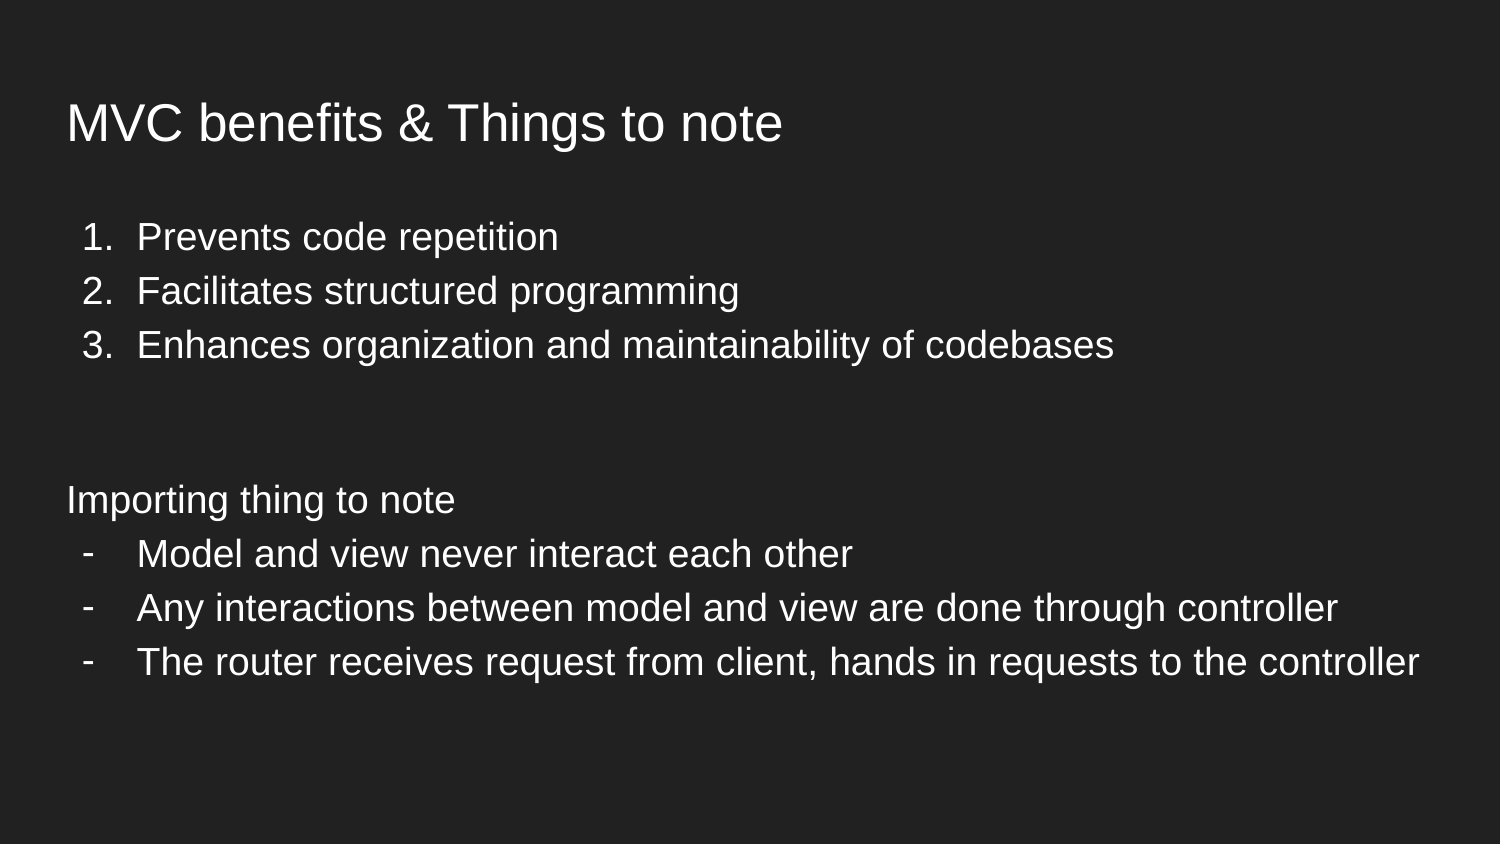

# MVC benefits & Things to note
Prevents code repetition
Facilitates structured programming
Enhances organization and maintainability of codebases

Importing thing to note
Model and view never interact each other
Any interactions between model and view are done through controller
The router receives request from client, hands in requests to the controller